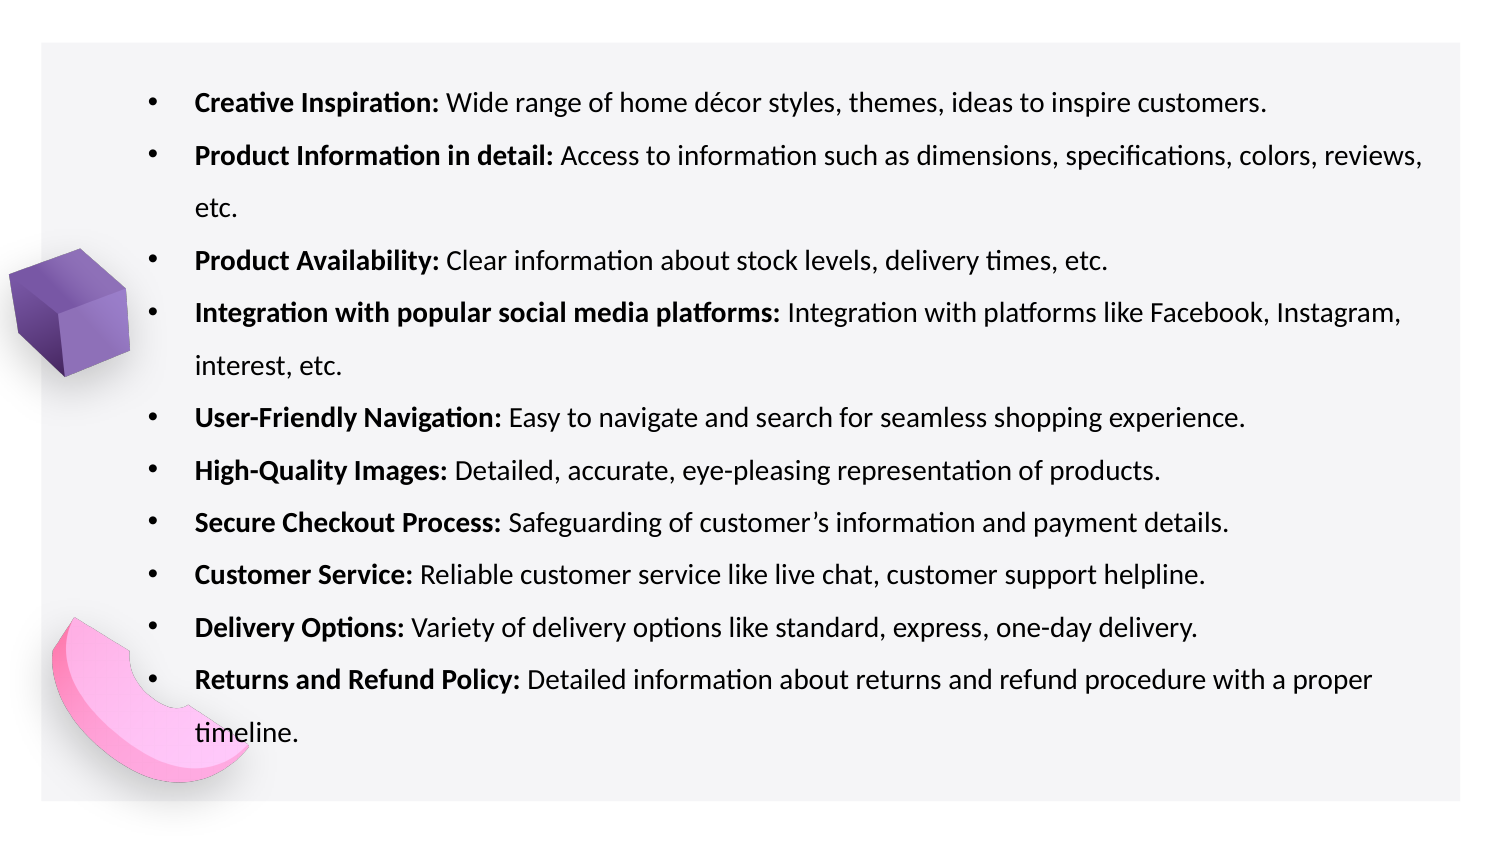

Creative Inspiration: Wide range of home décor styles, themes, ideas to inspire customers.
Product Information in detail: Access to information such as dimensions, specifications, colors, reviews, etc.
Product Availability: Clear information about stock levels, delivery times, etc.
Integration with popular social media platforms: Integration with platforms like Facebook, Instagram, interest, etc.
User-Friendly Navigation: Easy to navigate and search for seamless shopping experience.
High-Quality Images: Detailed, accurate, eye-pleasing representation of products.
Secure Checkout Process: Safeguarding of customer’s information and payment details.
Customer Service: Reliable customer service like live chat, customer support helpline.
Delivery Options: Variety of delivery options like standard, express, one-day delivery.
Returns and Refund Policy: Detailed information about returns and refund procedure with a proper timeline.